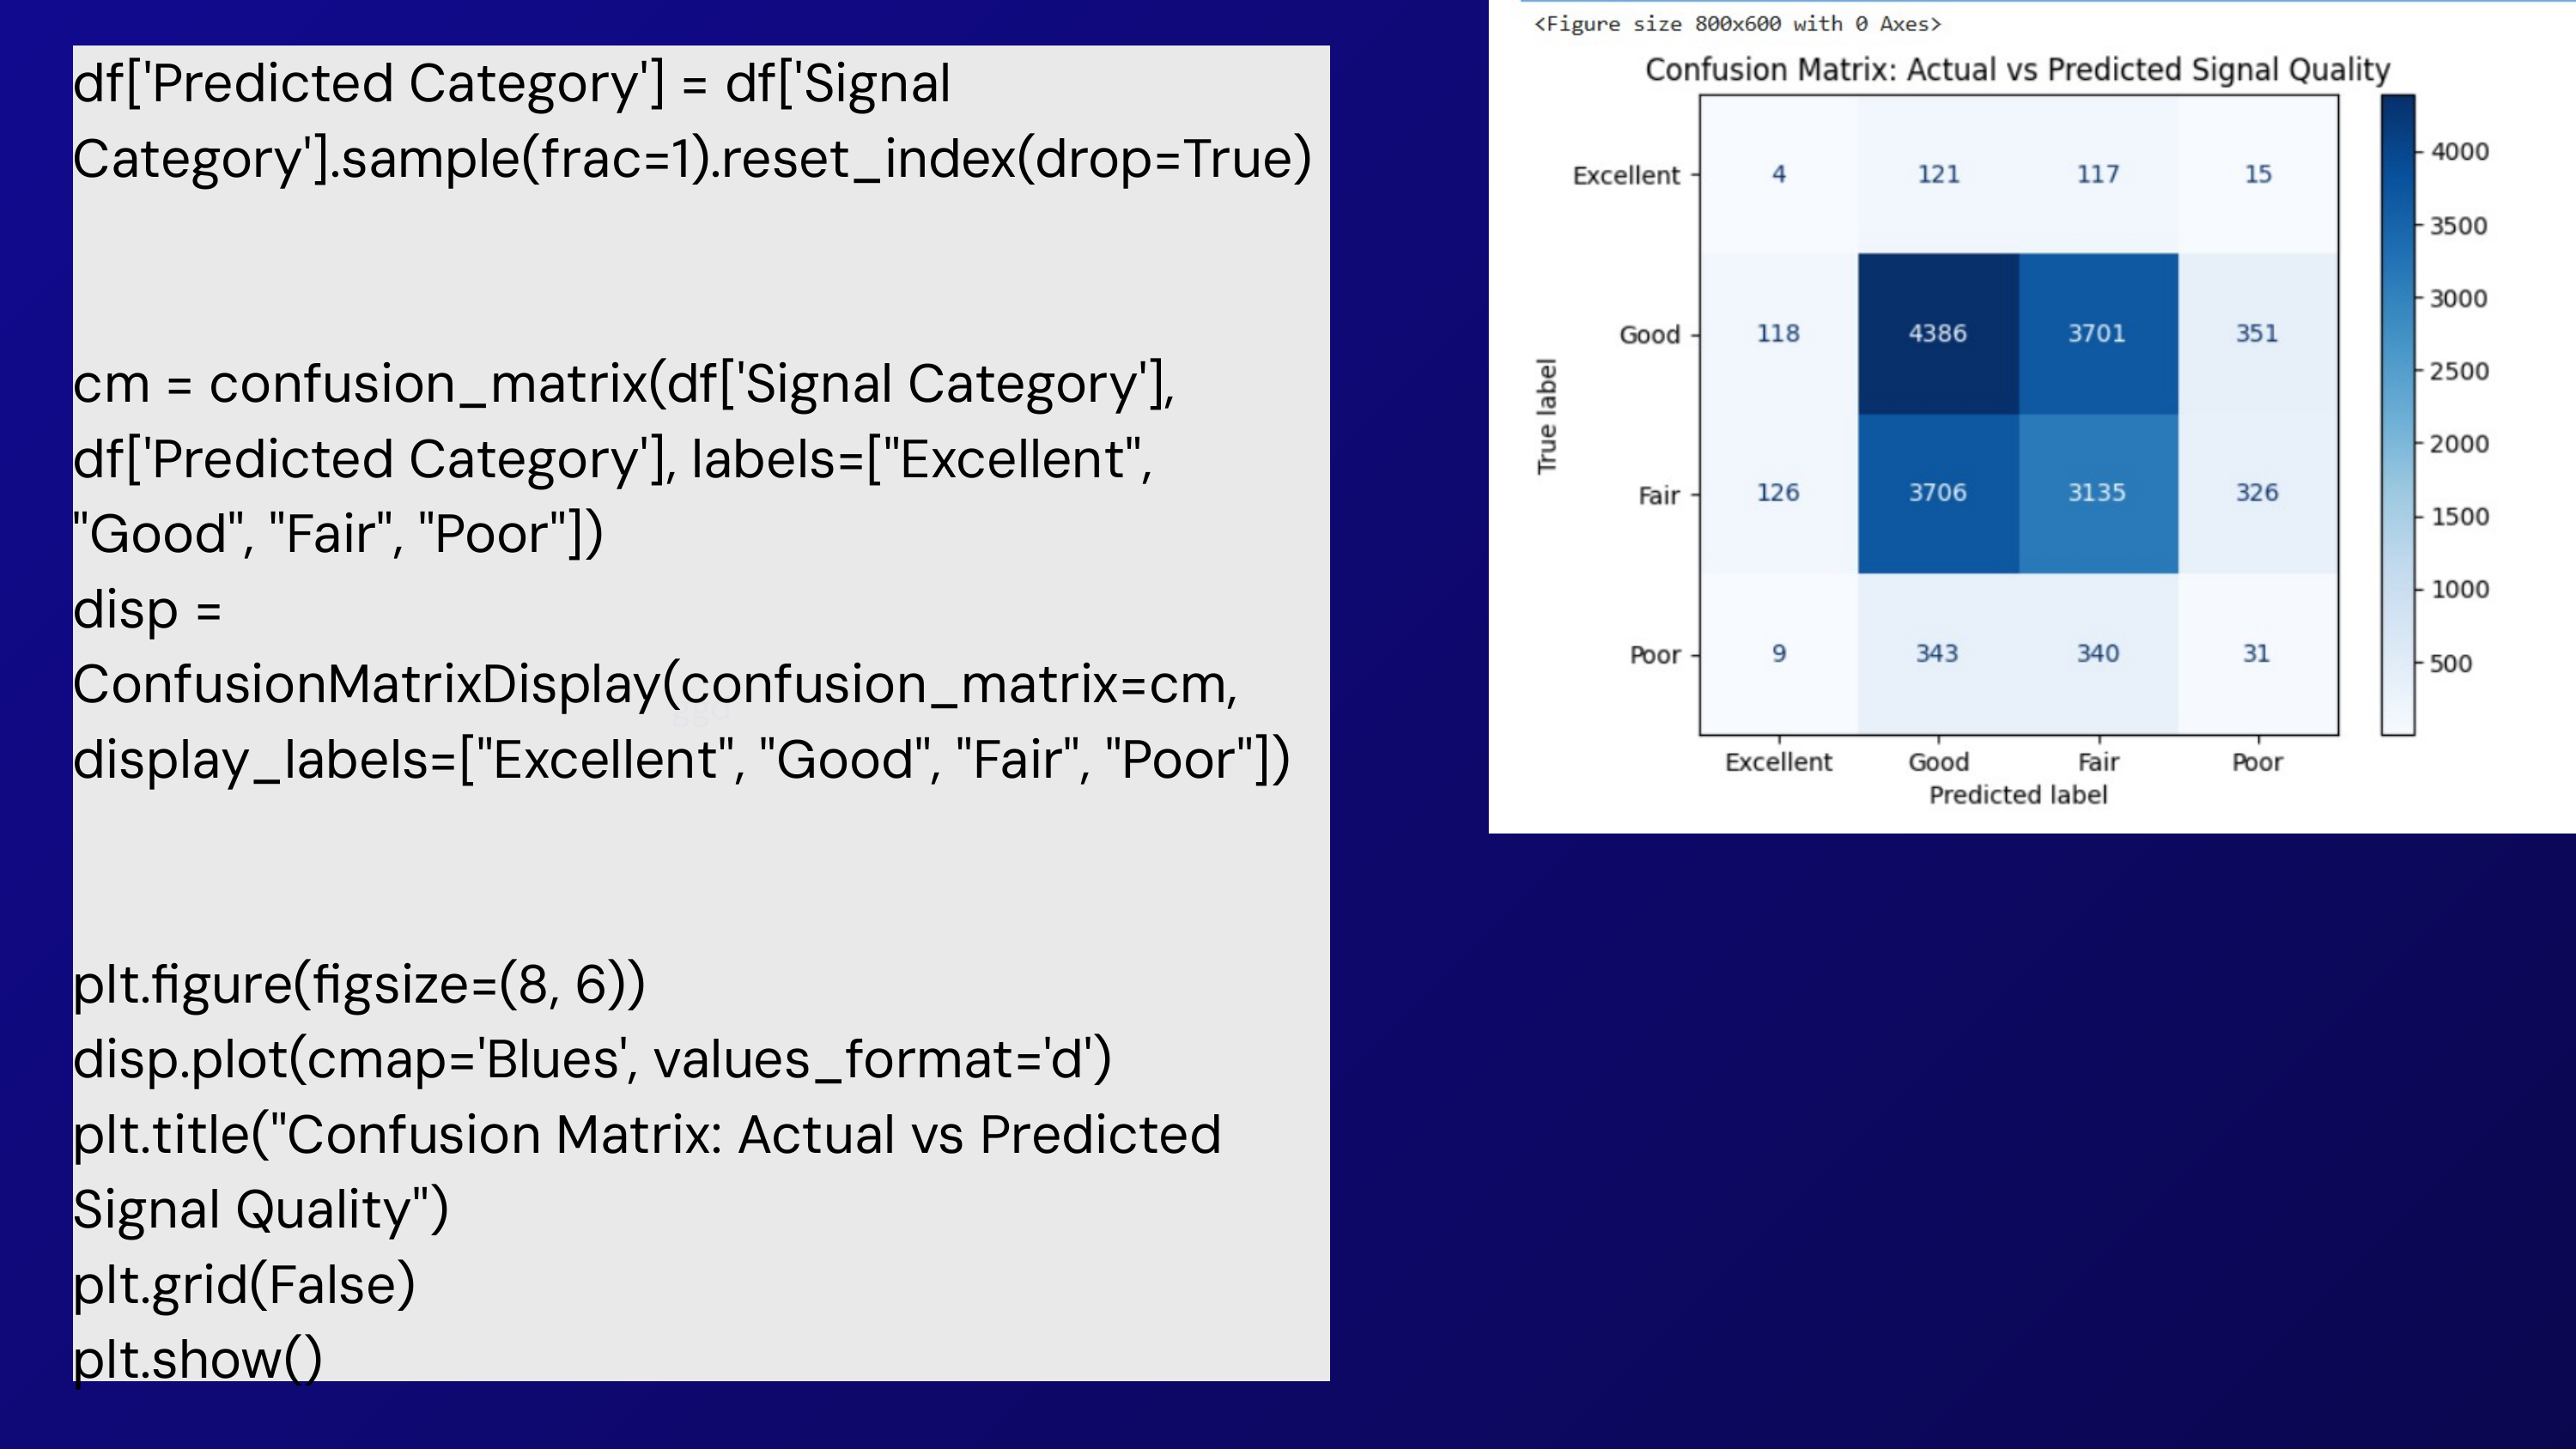

df['Predicted Category'] = df['Signal Category'].sample(frac=1).reset_index(drop=True)

cm = confusion_matrix(df['Signal Category'], df['Predicted Category'], labels=["Excellent", "Good", "Fair", "Poor"])
disp = ConfusionMatrixDisplay(confusion_matrix=cm, display_labels=["Excellent", "Good", "Fair", "Poor"])

plt.figure(figsize=(8, 6))
disp.plot(cmap='Blues', values_format='d')
plt.title("Confusion Matrix: Actual vs Predicted Signal Quality")
plt.grid(False)
plt.show()

ggd